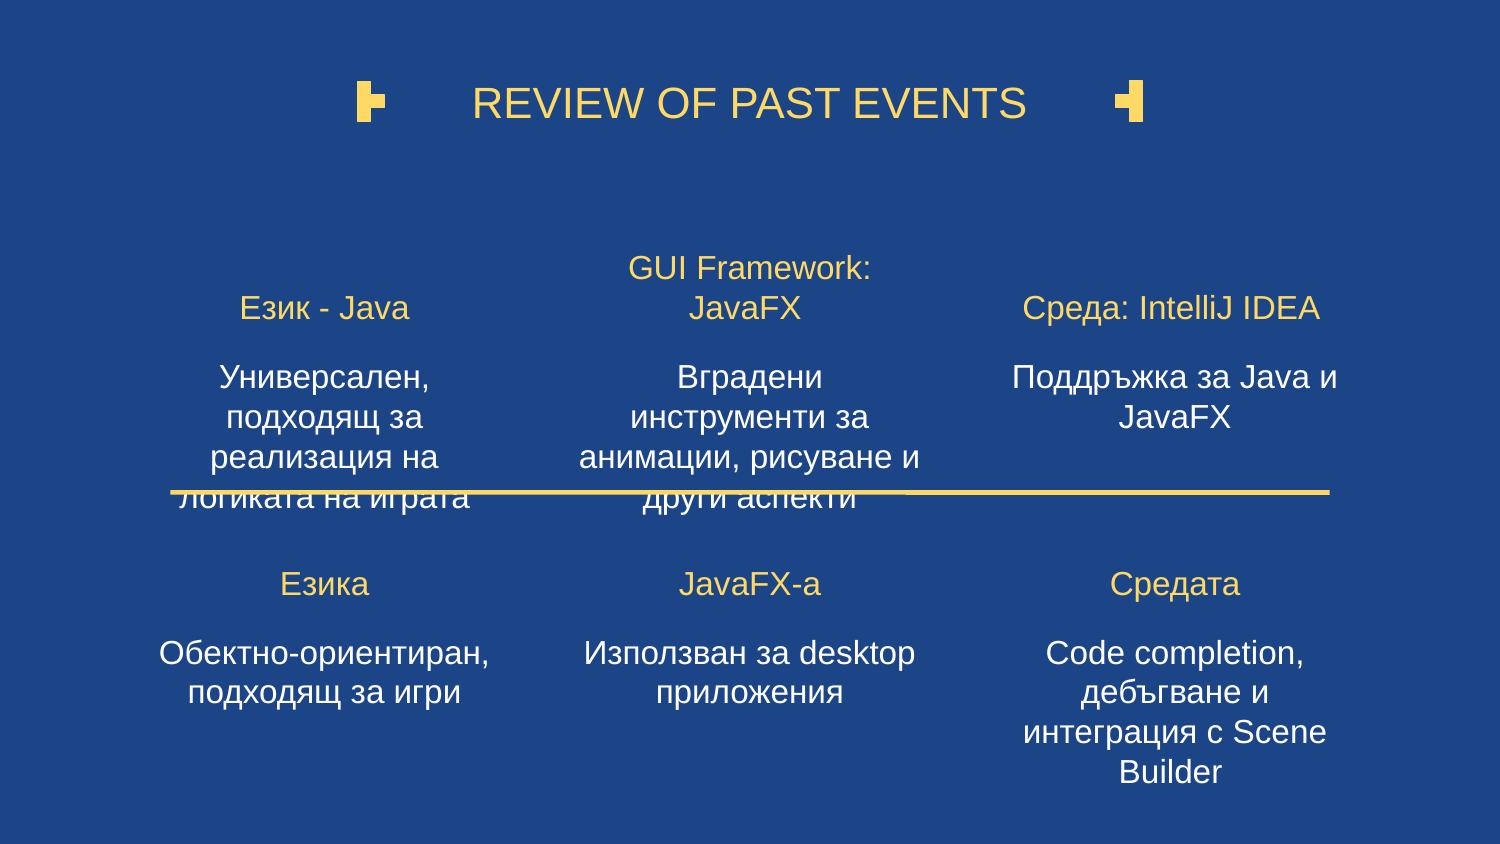

# REVIEW OF PAST EVENTS

Език - Java
GUI Framework: JavaFX
Среда: IntelliJ IDEA
Универсален, подходящ за реализация на логиката на играта
Вградени инструменти за анимации, рисуване и други аспекти
Поддръжка за Java и JavaFX
Езика
JavaFX-a
Средата
Обектно-ориентиран, подходящ за игри
Използван за desktop приложения

Code completion, дебъгване и интеграция с Scene Builder